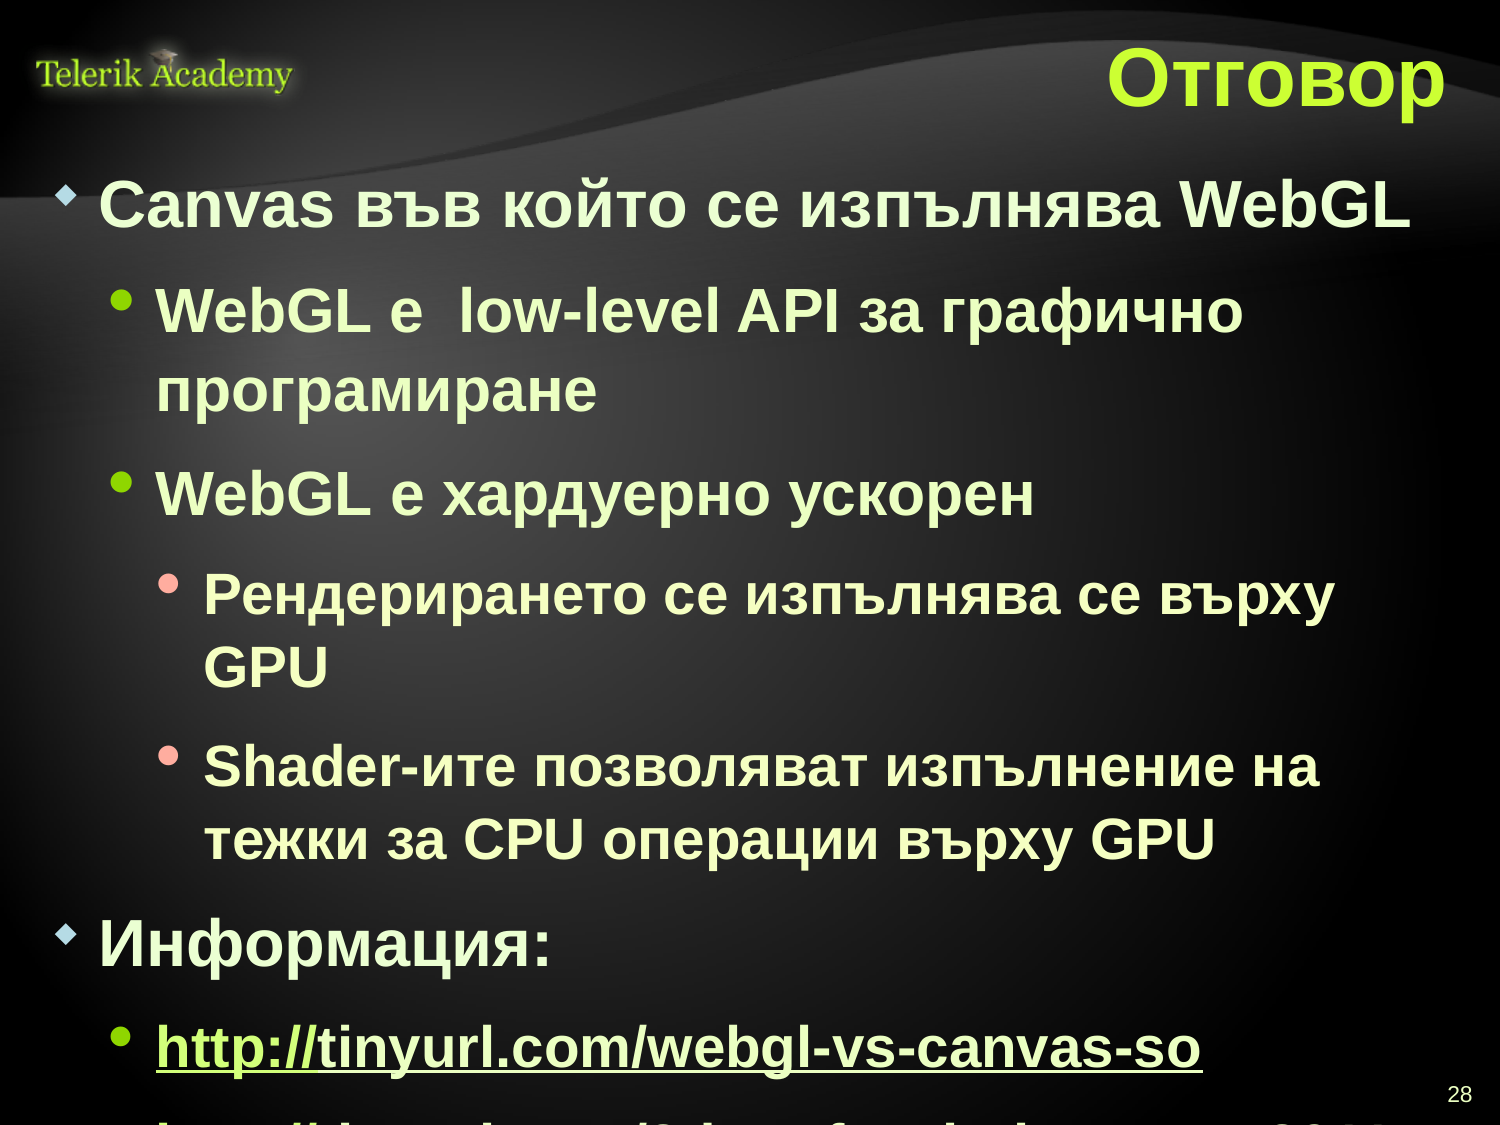

# Отговор
Canvas във който се изпълнява WebGL
WebGL е  low-level API за графично програмиране
WebGL е хардуерно ускорен
Рендерирането се изпълнява се върху GPU
Shader-ите позволяват изпълнение на тежки за CPU операции върху GPU
Информация:
http://tinyurl.com/webgl-vs-canvas-so
http://tinyurl.com/2d-perf-webgl-canvas-2011
28